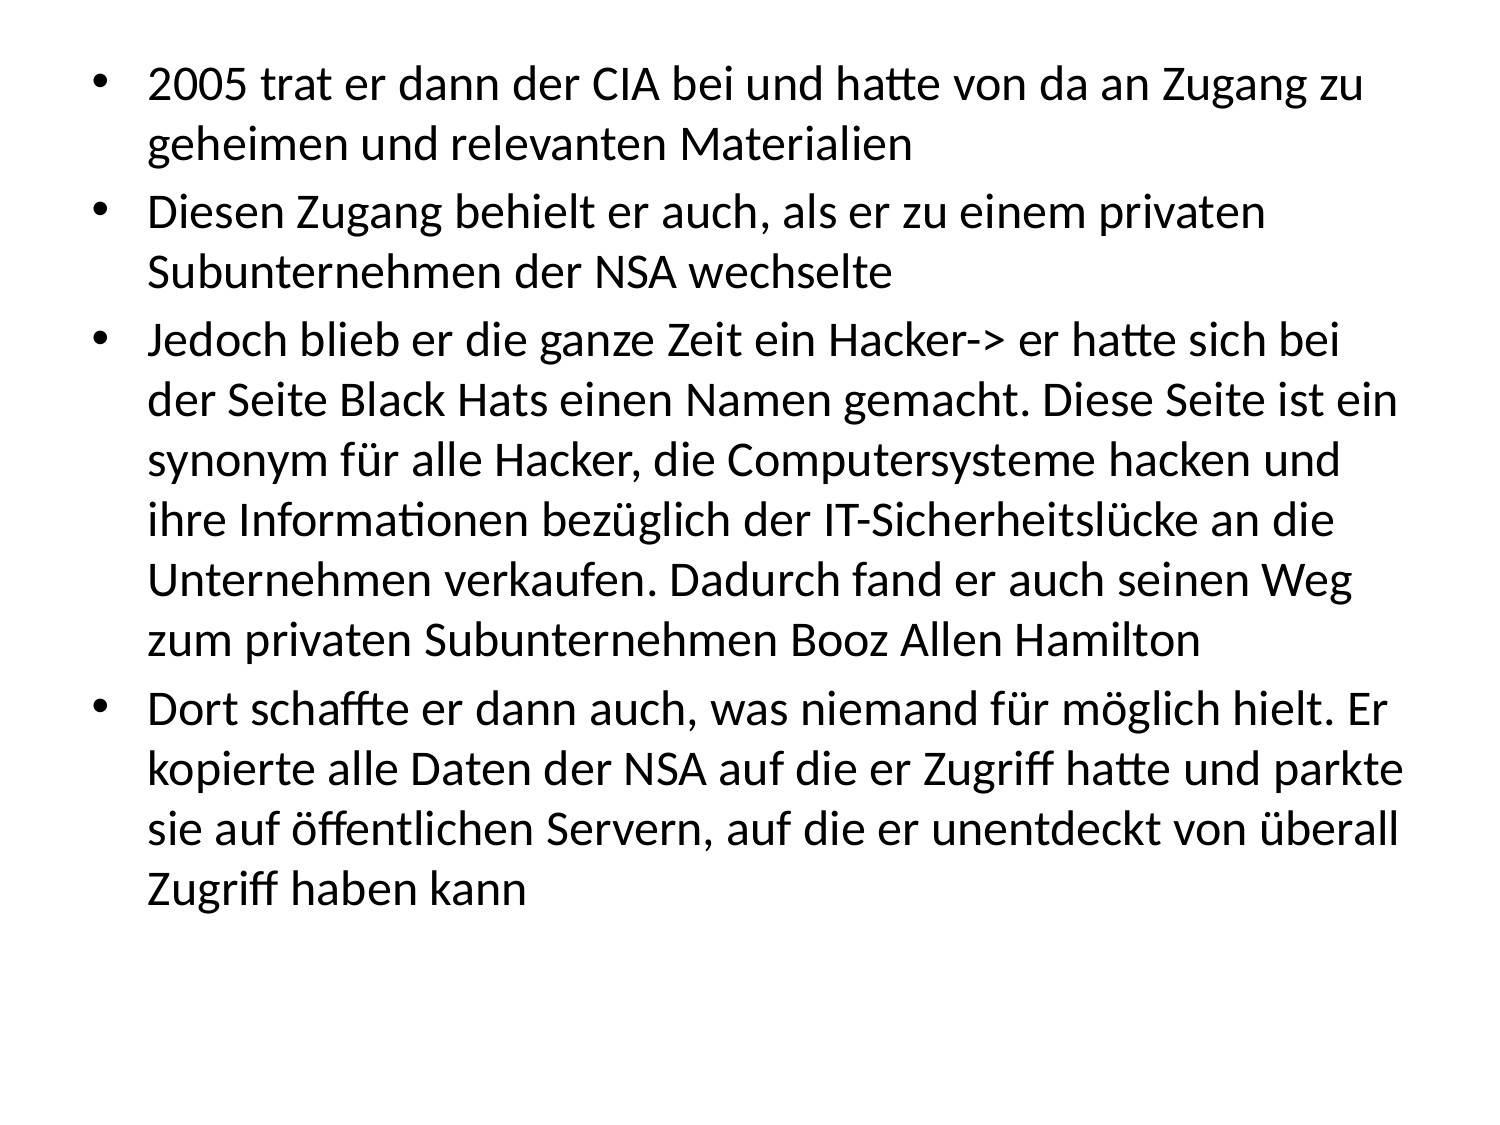

2005 trat er dann der CIA bei und hatte von da an Zugang zu geheimen und relevanten Materialien
Diesen Zugang behielt er auch, als er zu einem privaten Subunternehmen der NSA wechselte
Jedoch blieb er die ganze Zeit ein Hacker-> er hatte sich bei der Seite Black Hats einen Namen gemacht. Diese Seite ist ein synonym für alle Hacker, die Computersysteme hacken und ihre Informationen bezüglich der IT-Sicherheitslücke an die Unternehmen verkaufen. Dadurch fand er auch seinen Weg zum privaten Subunternehmen Booz Allen Hamilton
Dort schaffte er dann auch, was niemand für möglich hielt. Er kopierte alle Daten der NSA auf die er Zugriff hatte und parkte sie auf öffentlichen Servern, auf die er unentdeckt von überall Zugriff haben kann